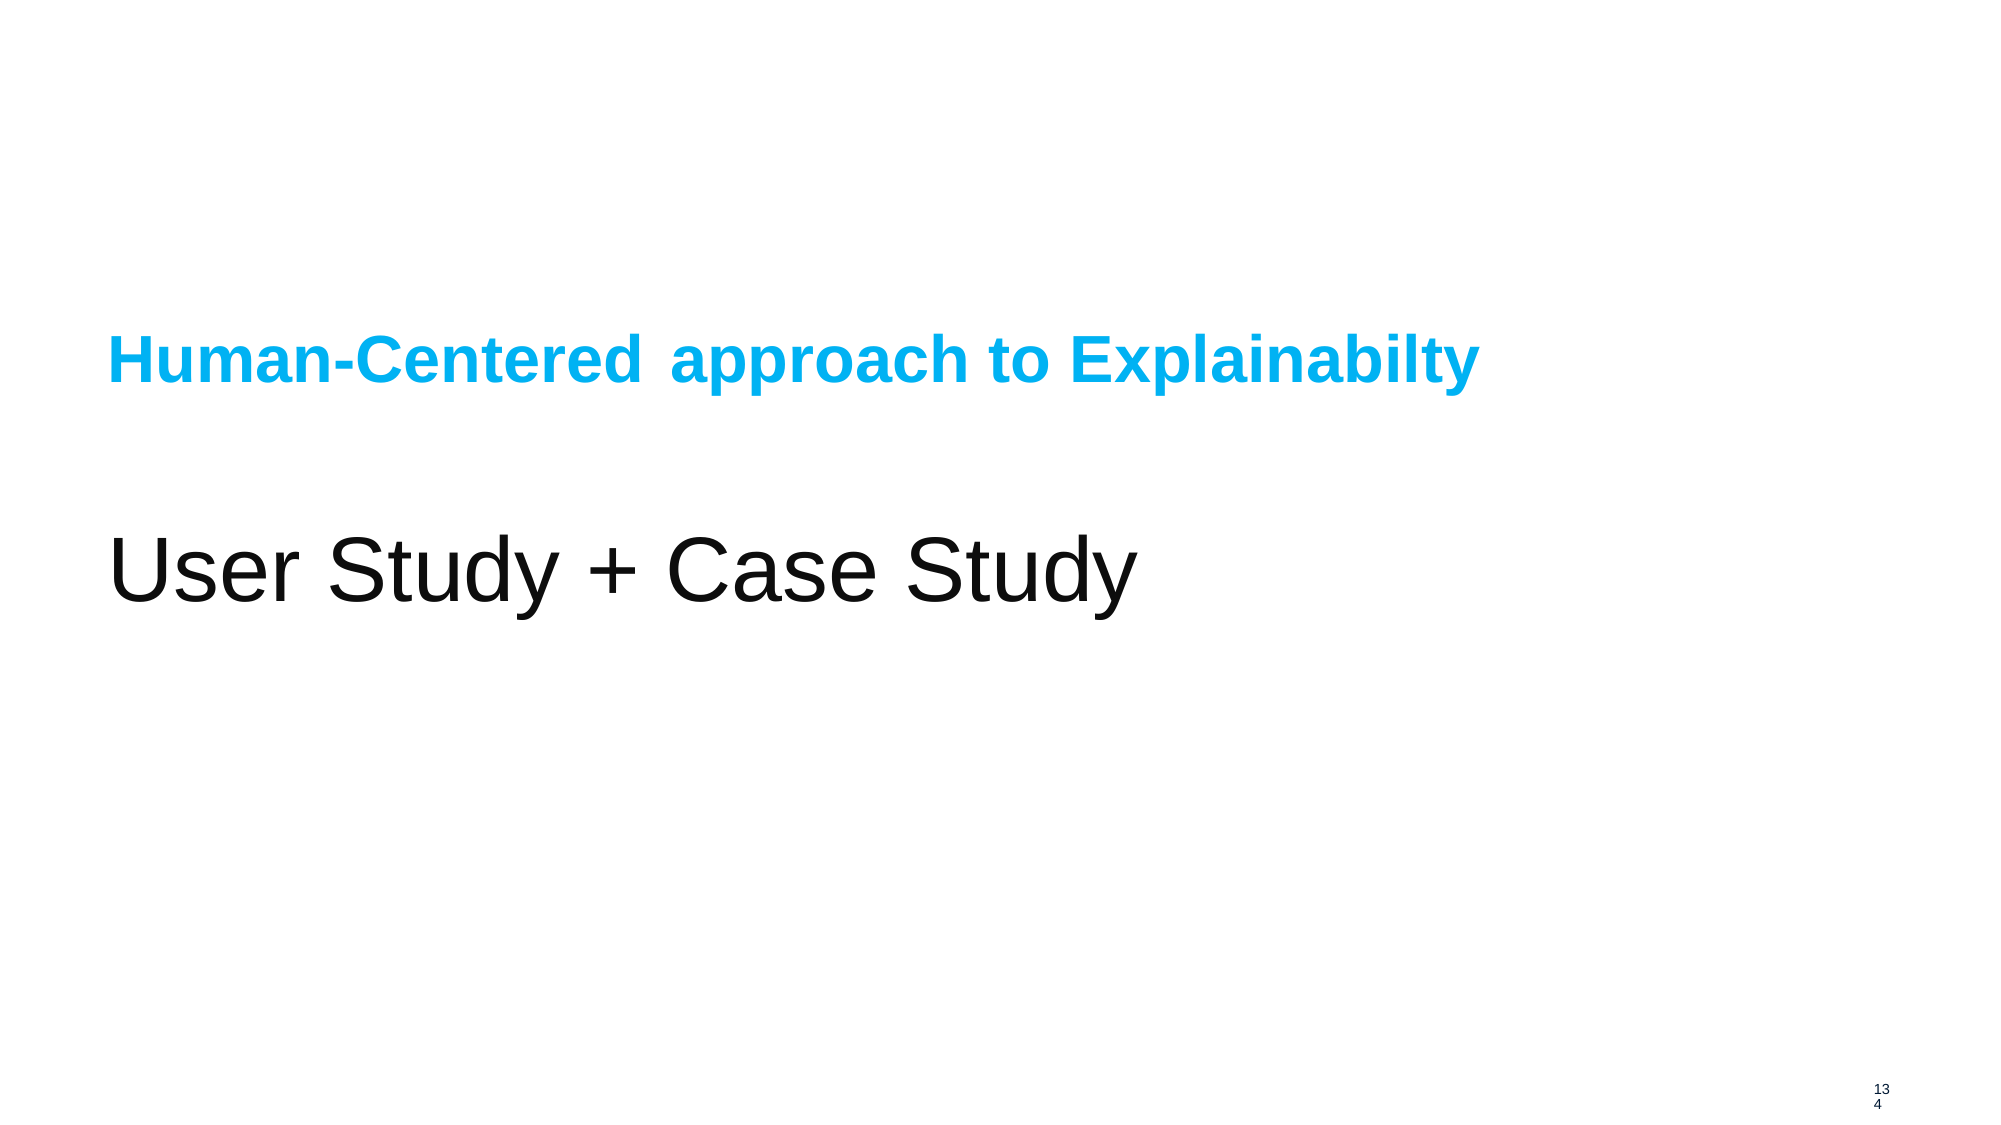

# Human-Centered  Approach to Explainabilty

Human-Centered  approach to Explainabilty

User Study + Case Study
134